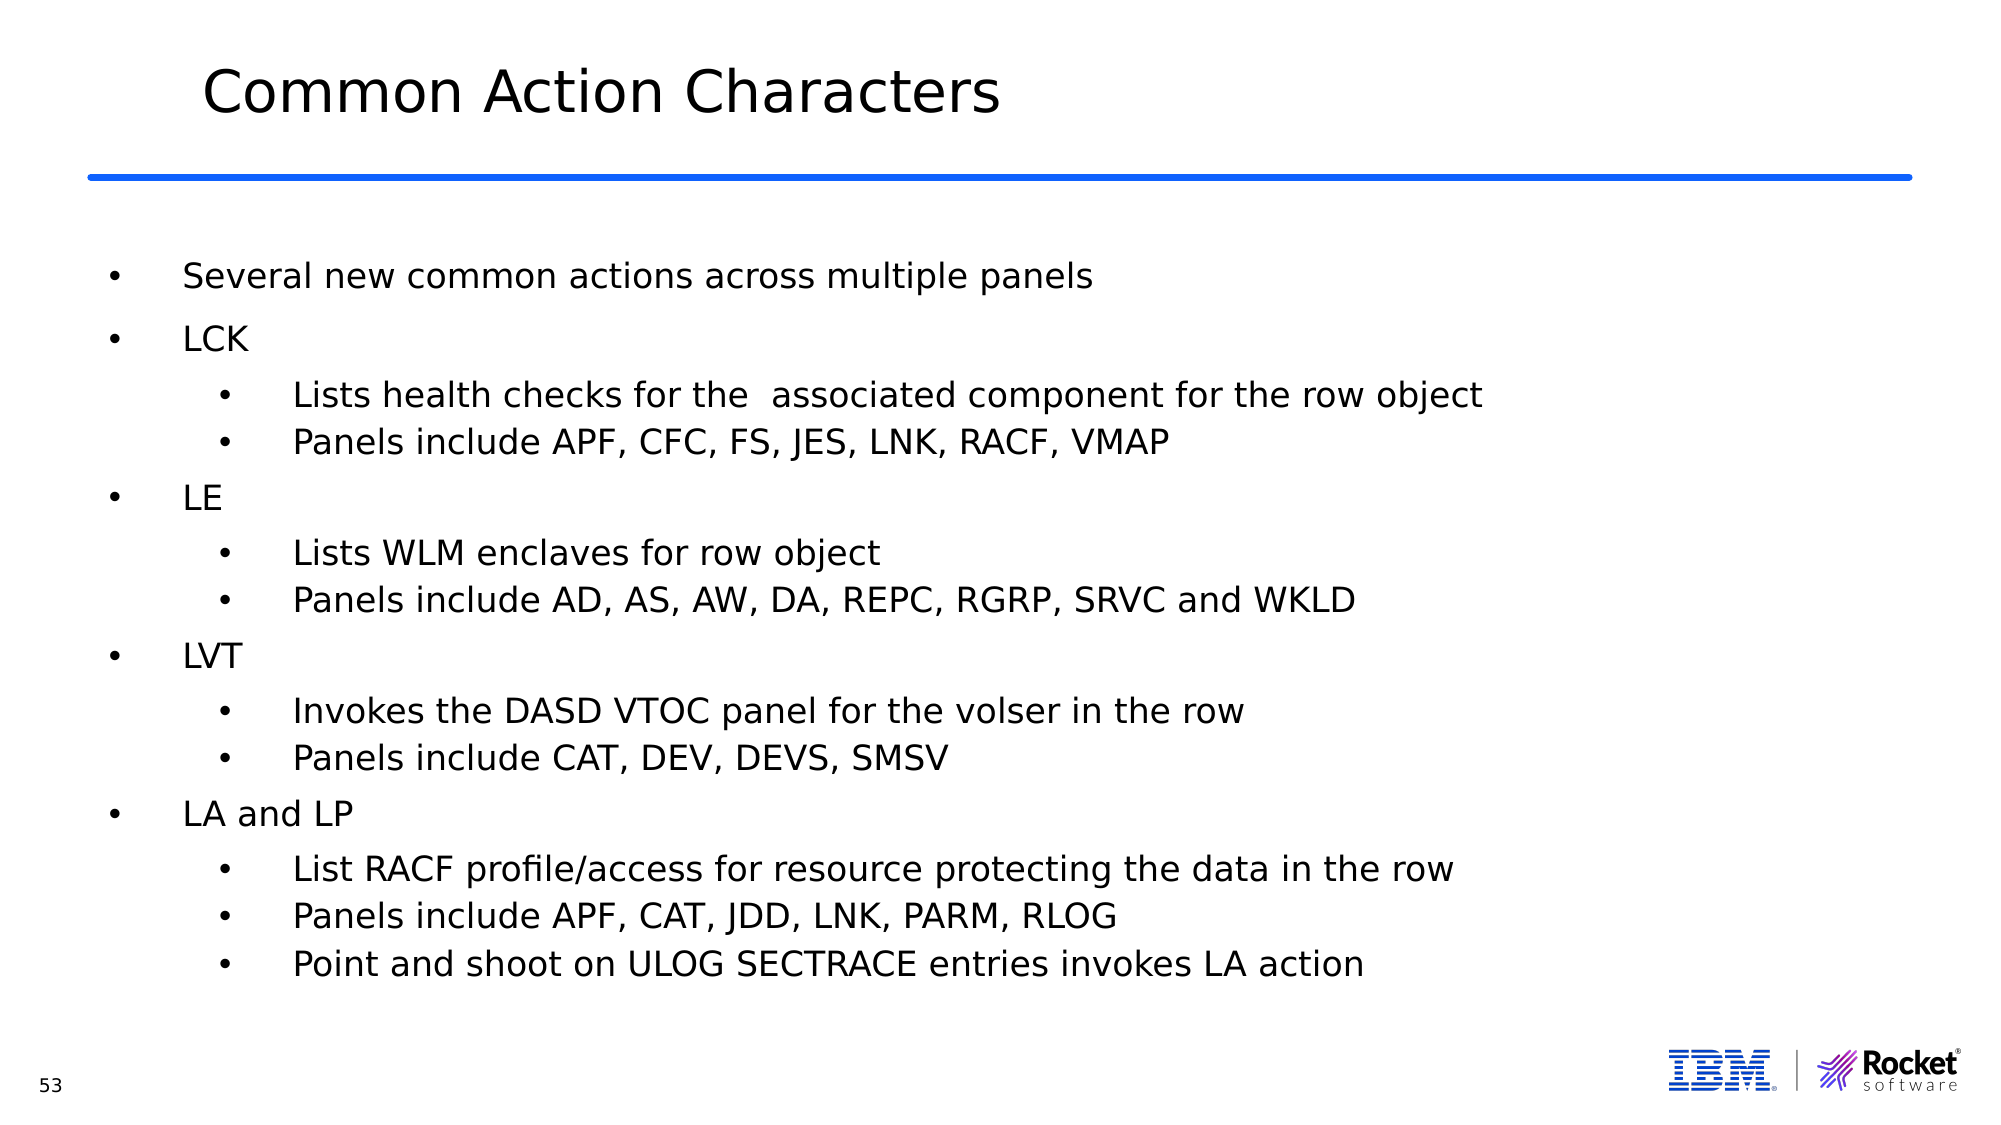

53
Common Action Characters
#
Several new common actions across multiple panels
LCK
Lists health checks for the  associated component for the row object
Panels include APF, CFC, FS, JES, LNK, RACF, VMAP
LE
Lists WLM enclaves for row object
Panels include AD, AS, AW, DA, REPC, RGRP, SRVC and WKLD
LVT
Invokes the DASD VTOC panel for the volser in the row
Panels include CAT, DEV, DEVS, SMSV
LA and LP
List RACF profile/access for resource protecting the data in the row
Panels include APF, CAT, JDD, LNK, PARM, RLOG
Point and shoot on ULOG SECTRACE entries invokes LA action